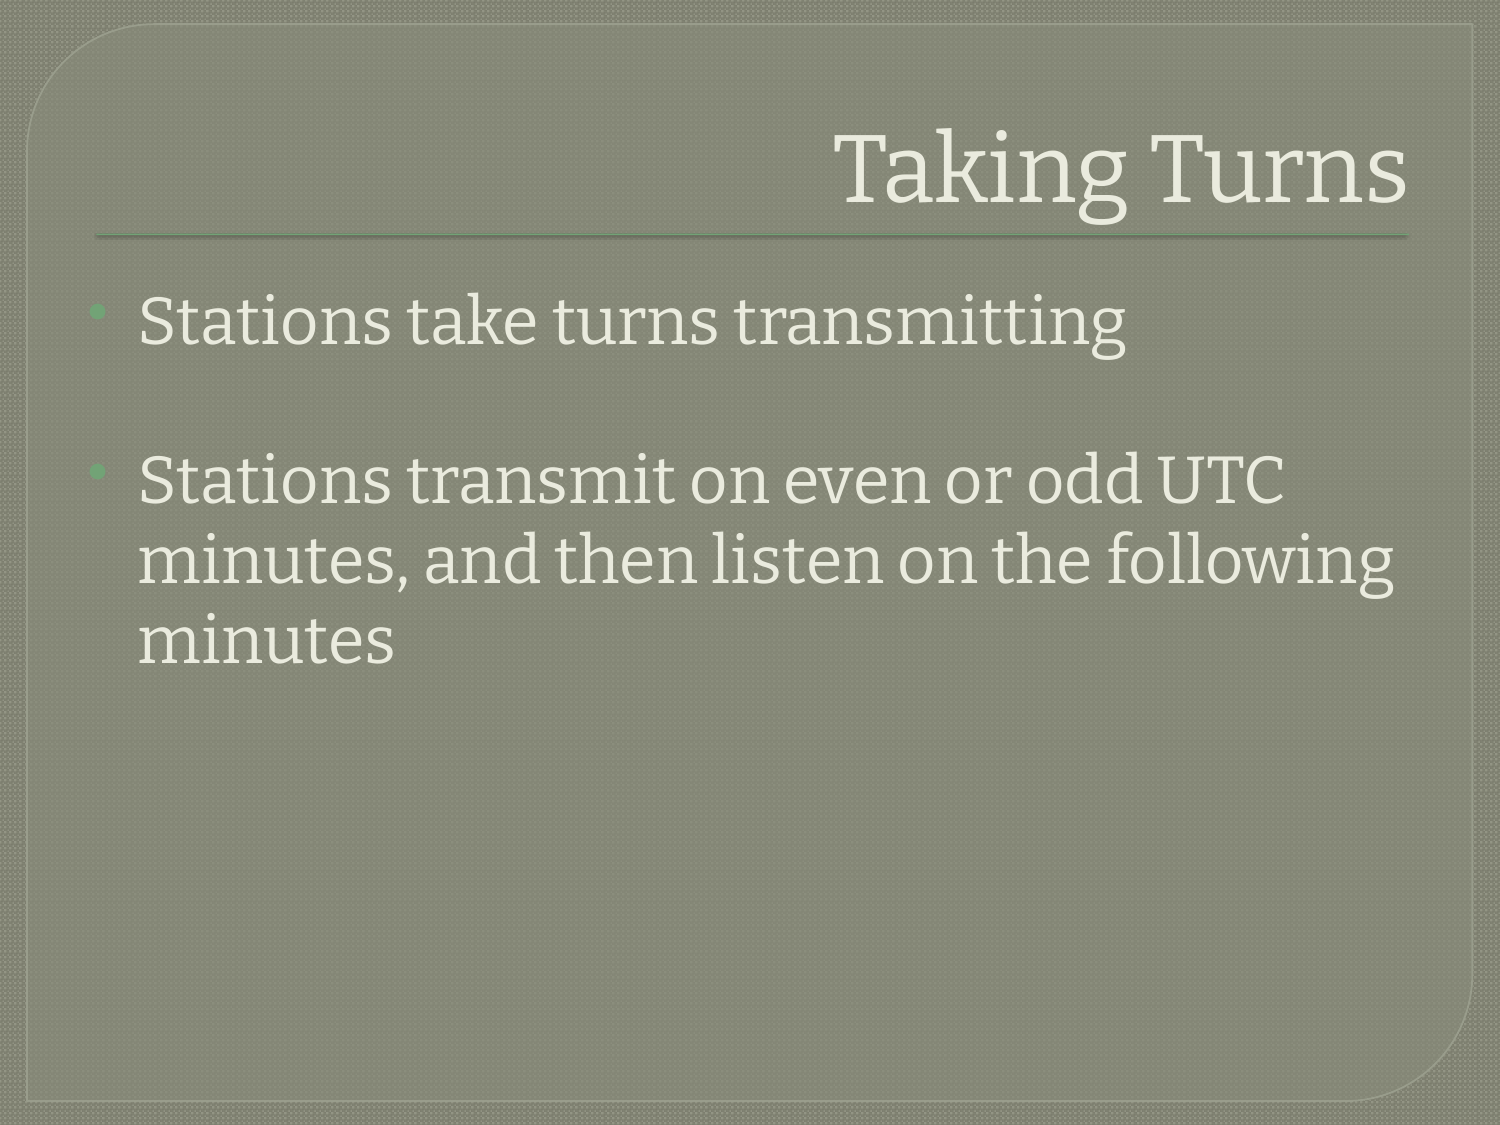

# Taking Turns
Stations take turns transmitting

Stations transmit on even or odd UTC minutes, and then listen on the following minutes